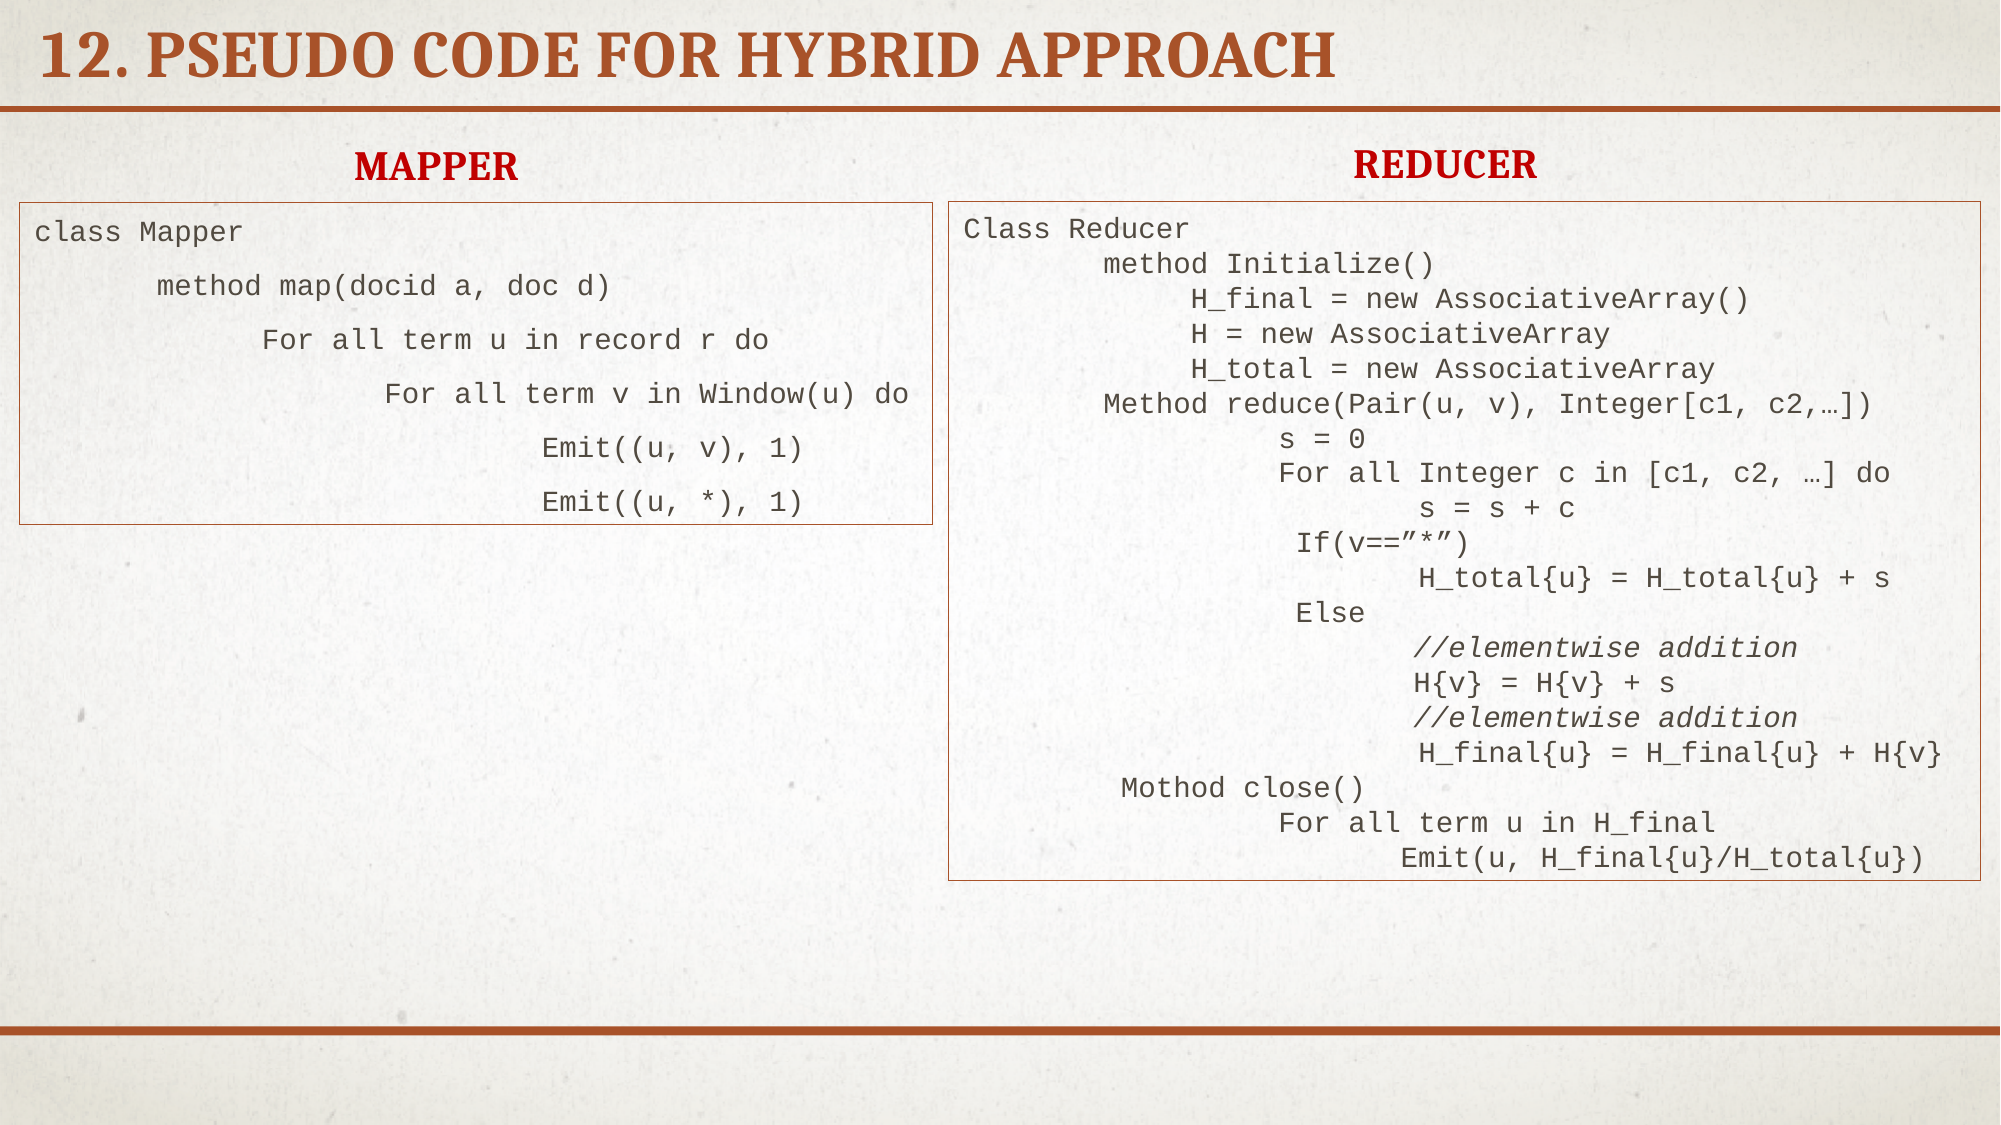

# 12. Pseudo code for HYBRID approach
REDUCER
MAPPER
Class Reducer
        method Initialize()
             H_final = new AssociativeArray()
             H = new AssociativeArray
             H_total = new AssociativeArray
        Method reduce(Pair(u, v), Integer[c1, c2,…])
                  s = 0
                  For all Integer c in [c1, c2, …] do
                          s = s + c
                   If(v==”*”)
                          H_total{u} = H_total{u} + s
                   Else
			//elementwise addition
			H{v} = H{v} + s
			//elementwise addition
                          H_final{u} = H_final{u} + H{v}
         Mothod close()
                  For all term u in H_final
                         Emit(u, H_final{u}/H_total{u})
class Mapper
       method map(docid a, doc d)
             For all term u in record r do
                    For all term v in Window(u) do
                             Emit((u, v), 1)
                             Emit((u, *), 1)